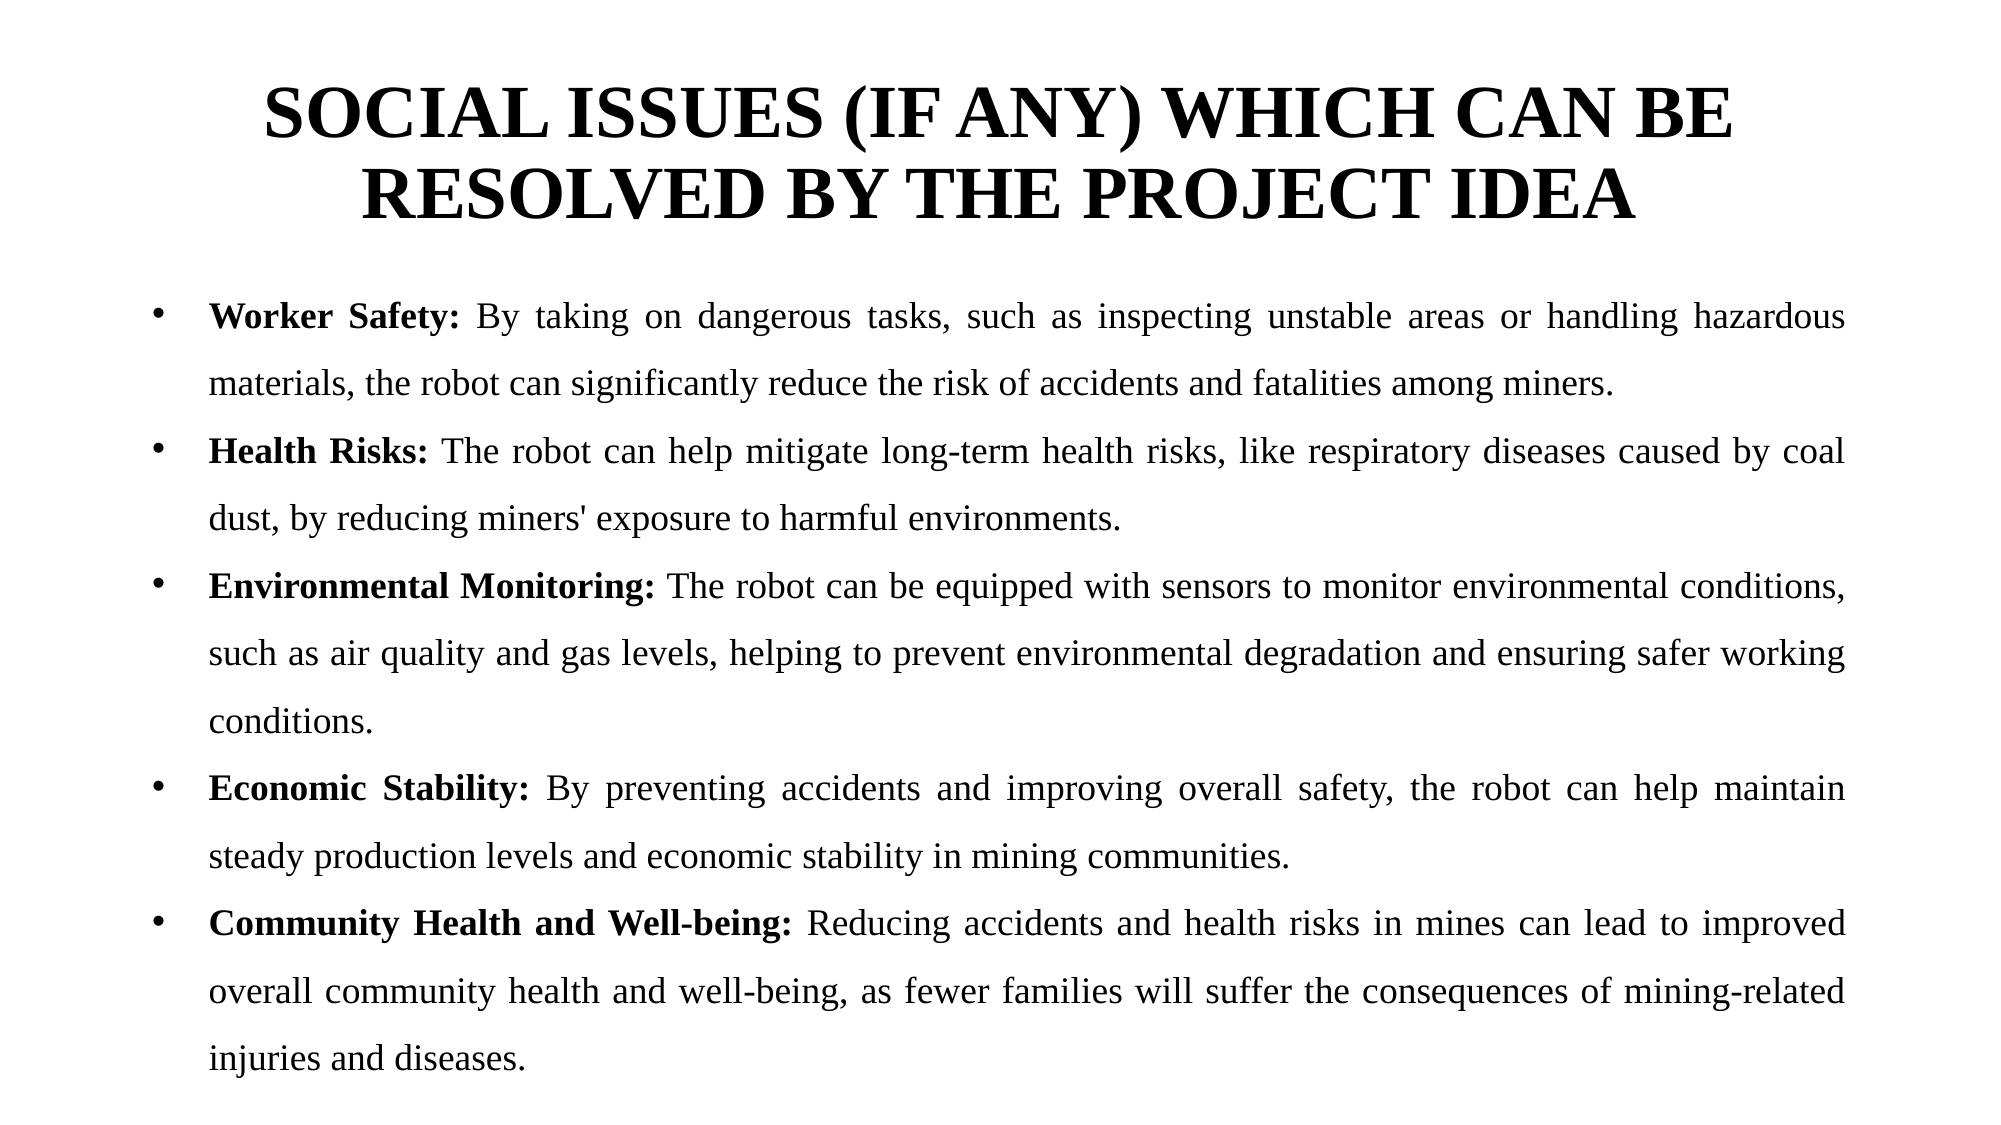

# SOCIAL ISSUES (IF ANY) WHICH CAN BE RESOLVED BY THE PROJECT IDEA
Worker Safety: By taking on dangerous tasks, such as inspecting unstable areas or handling hazardous materials, the robot can significantly reduce the risk of accidents and fatalities among miners.
Health Risks: The robot can help mitigate long-term health risks, like respiratory diseases caused by coal dust, by reducing miners' exposure to harmful environments.
Environmental Monitoring: The robot can be equipped with sensors to monitor environmental conditions, such as air quality and gas levels, helping to prevent environmental degradation and ensuring safer working conditions.
Economic Stability: By preventing accidents and improving overall safety, the robot can help maintain steady production levels and economic stability in mining communities.
Community Health and Well-being: Reducing accidents and health risks in mines can lead to improved overall community health and well-being, as fewer families will suffer the consequences of mining-related injuries and diseases.